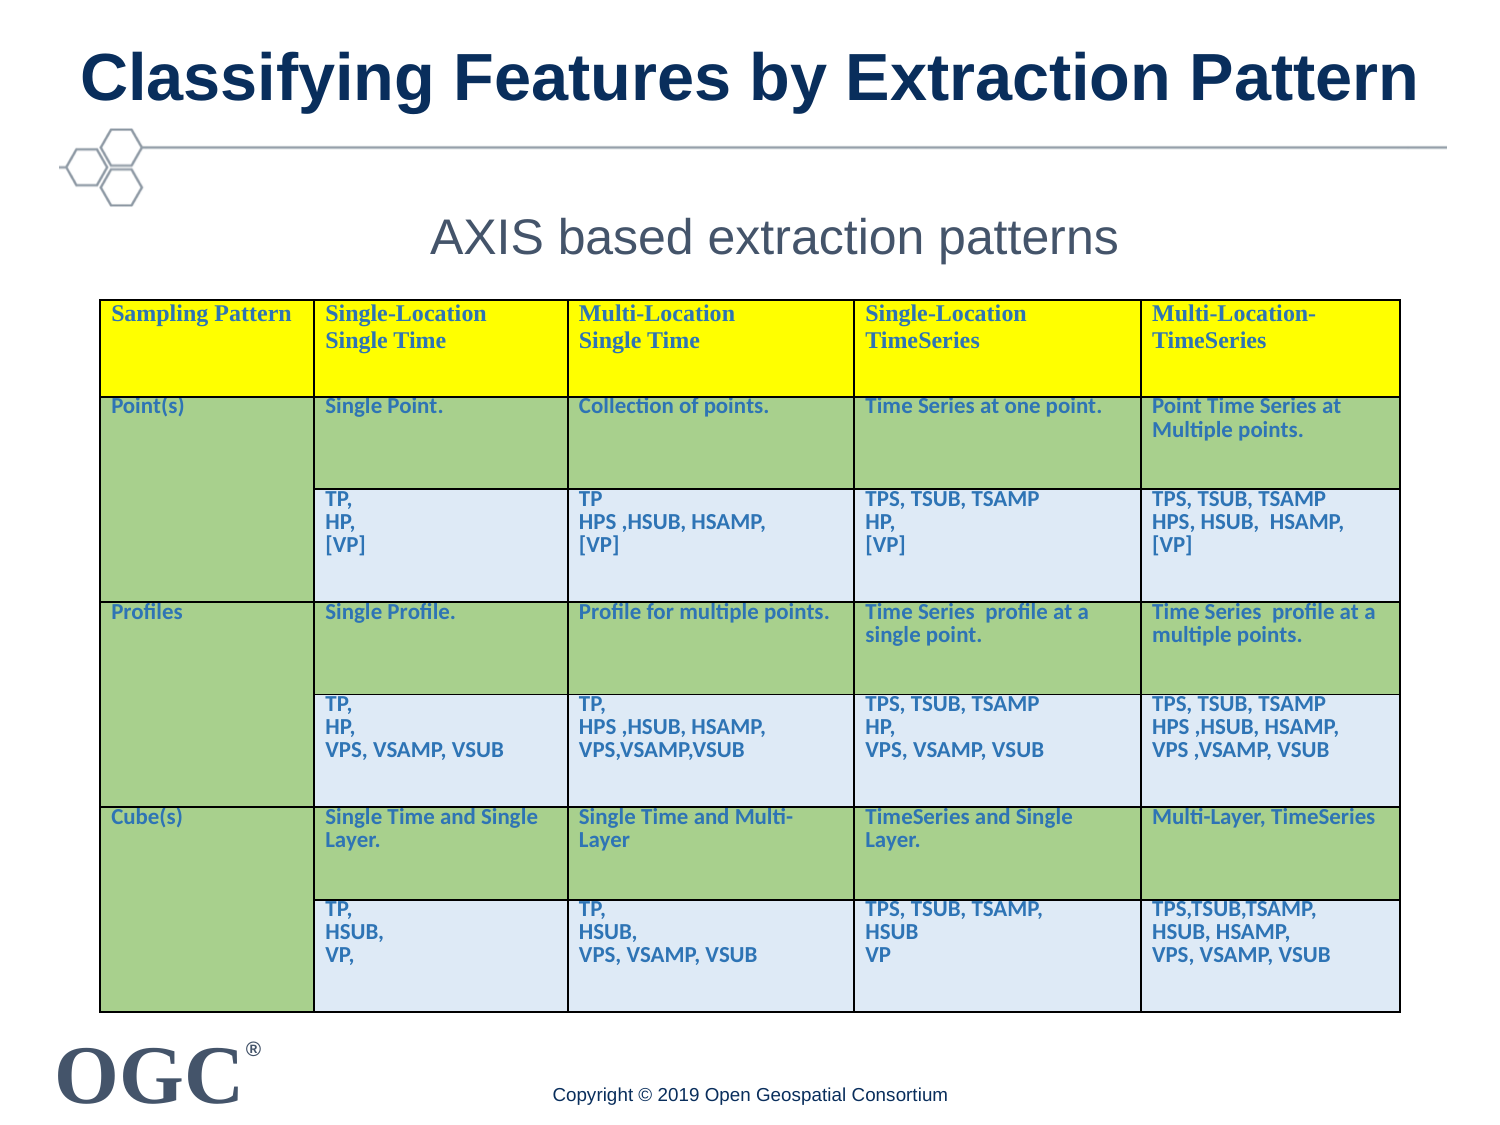

# Classifying Features by Extraction Pattern
AXIS based extraction patterns

| Sampling Pattern | Single-Location Single Time | Multi-Location Single Time | Single-Location TimeSeries | Multi-Location-TimeSeries |
| --- | --- | --- | --- | --- |
| Point(s) | Single Point. | Collection of points. | Time Series at one point. | Point Time Series at Multiple points. |
|  | TP, HP, [VP] | TP HPS ,HSUB, HSAMP, [VP] | TPS, TSUB, TSAMP HP, [VP] | TPS, TSUB, TSAMP HPS, HSUB, HSAMP, [VP] |
| Profiles | Single Profile. | Profile for multiple points. | Time Series profile at a single point. | Time Series profile at a multiple points. |
|  | TP, HP, VPS, VSAMP, VSUB | TP, HPS ,HSUB, HSAMP, VPS,VSAMP,VSUB | TPS, TSUB, TSAMP HP, VPS, VSAMP, VSUB | TPS, TSUB, TSAMP HPS ,HSUB, HSAMP, VPS ,VSAMP, VSUB |
| Cube(s) | Single Time and Single Layer. | Single Time and Multi-Layer | TimeSeries and Single Layer. | Multi-Layer, TimeSeries |
|  | TP, HSUB, VP, | TP, HSUB, VPS, VSAMP, VSUB | TPS, TSUB, TSAMP, HSUB VP | TPS,TSUB,TSAMP, HSUB, HSAMP, VPS, VSAMP, VSUB |
Copyright © 2019 Open Geospatial Consortium